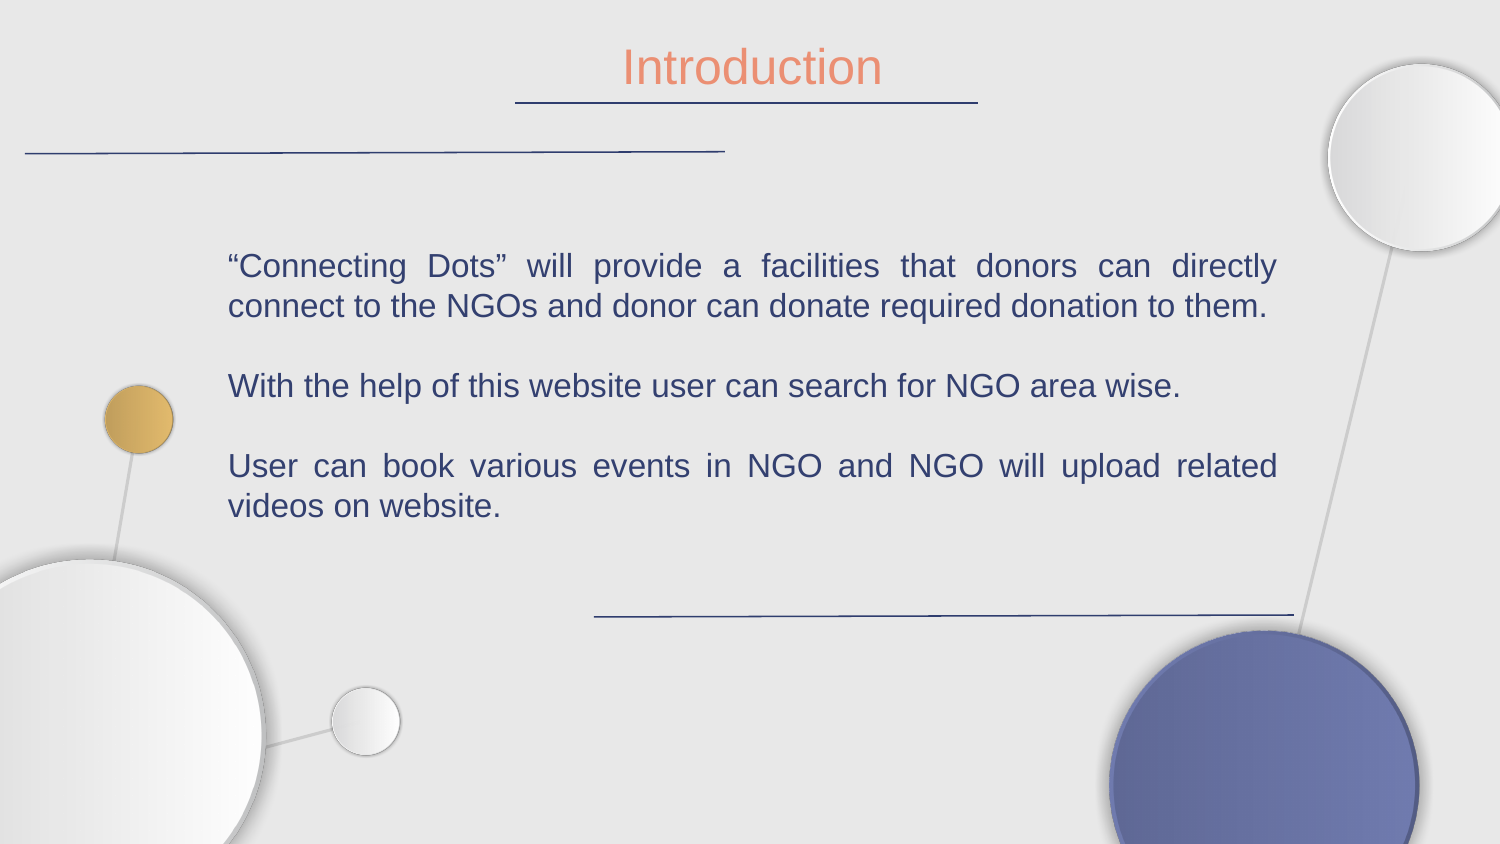

Introduction
“Connecting Dots” will provide a facilities that donors can directly connect to the NGOs and donor can donate required donation to them.

With the help of this website user can search for NGO area wise.

User can book various events in NGO and NGO will upload related videos on website.